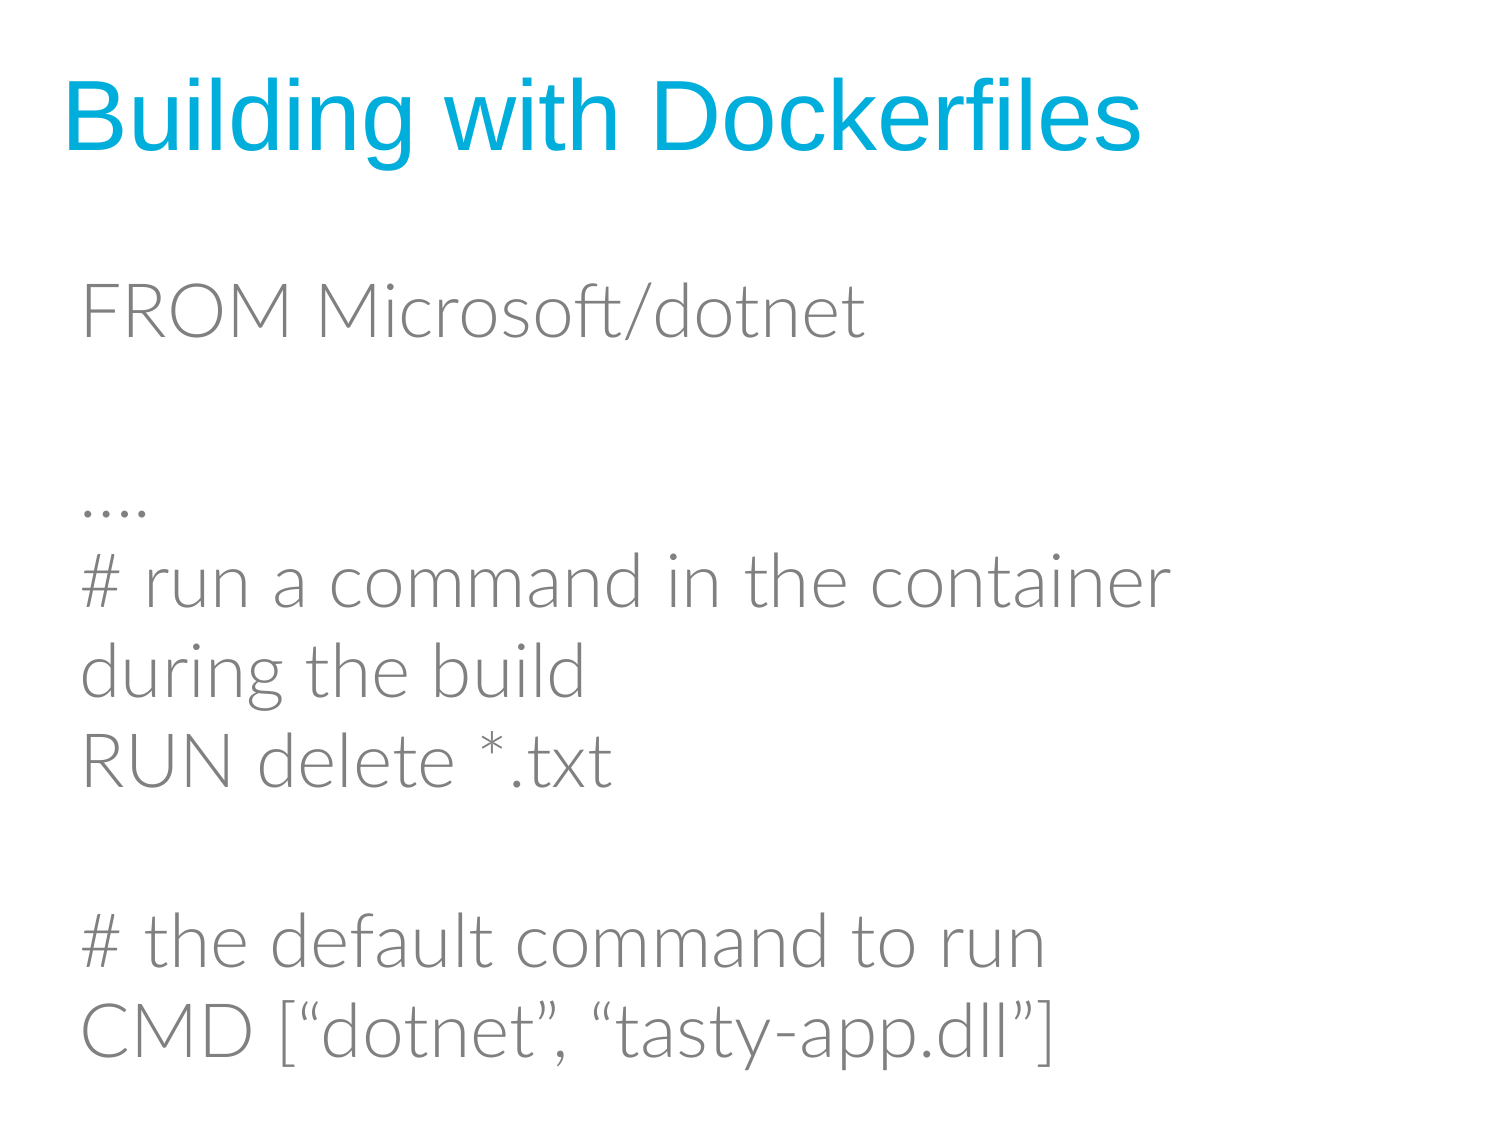

Building with Dockerfiles
FROM Microsoft/dotnet

….
# run a command in the container during the build
RUN delete *.txt

# the default command to run
CMD [“dotnet”, “tasty-app.dll”]